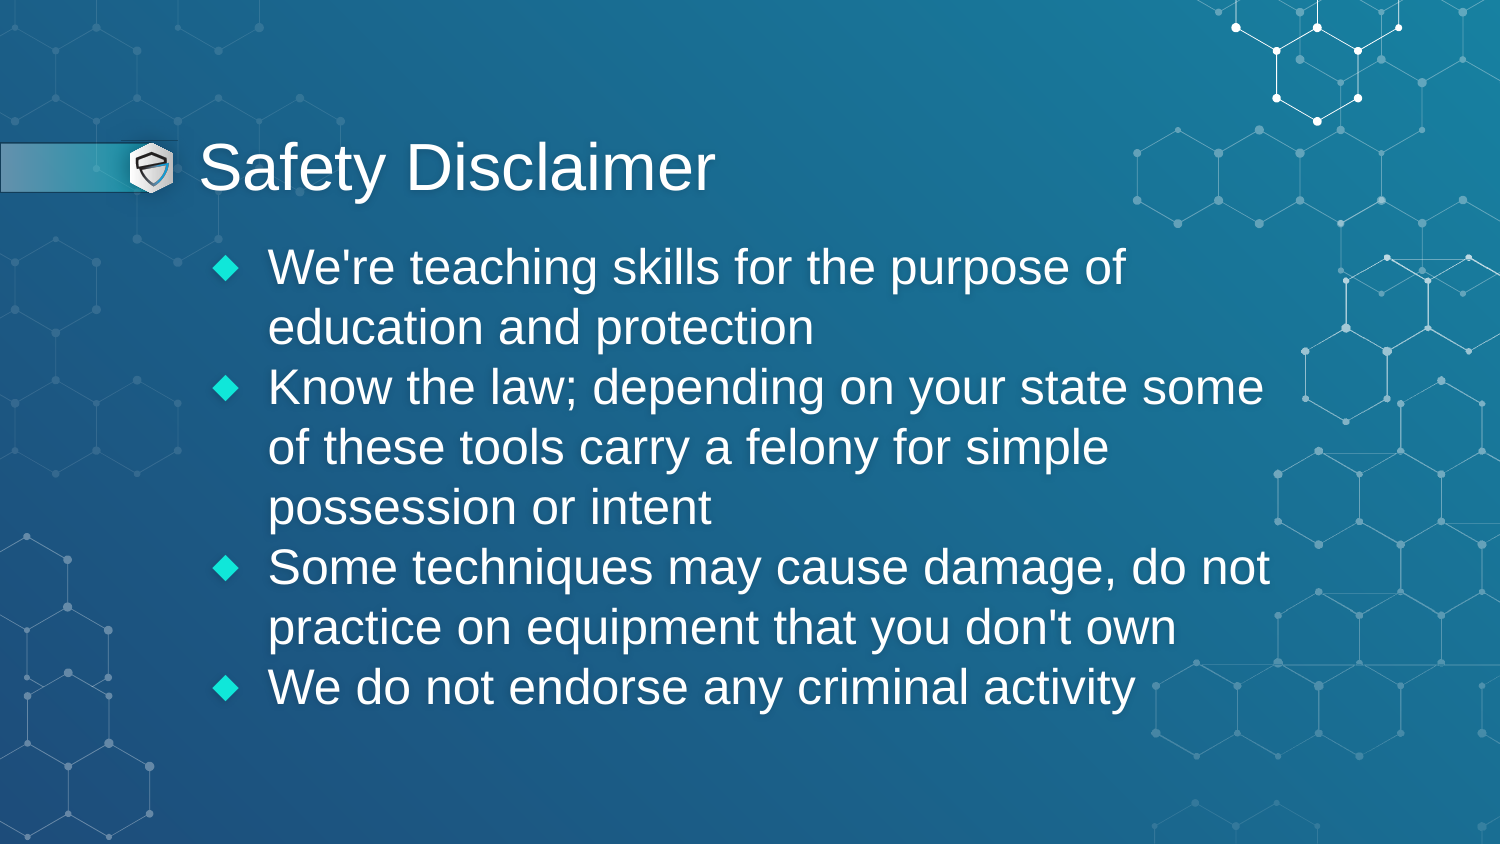

# Safety Disclaimer
We're teaching skills for the purpose of education and protection
Know the law; depending on your state some of these tools carry a felony for simple possession or intent
Some techniques may cause damage, do not practice on equipment that you don't own
We do not endorse any criminal activity